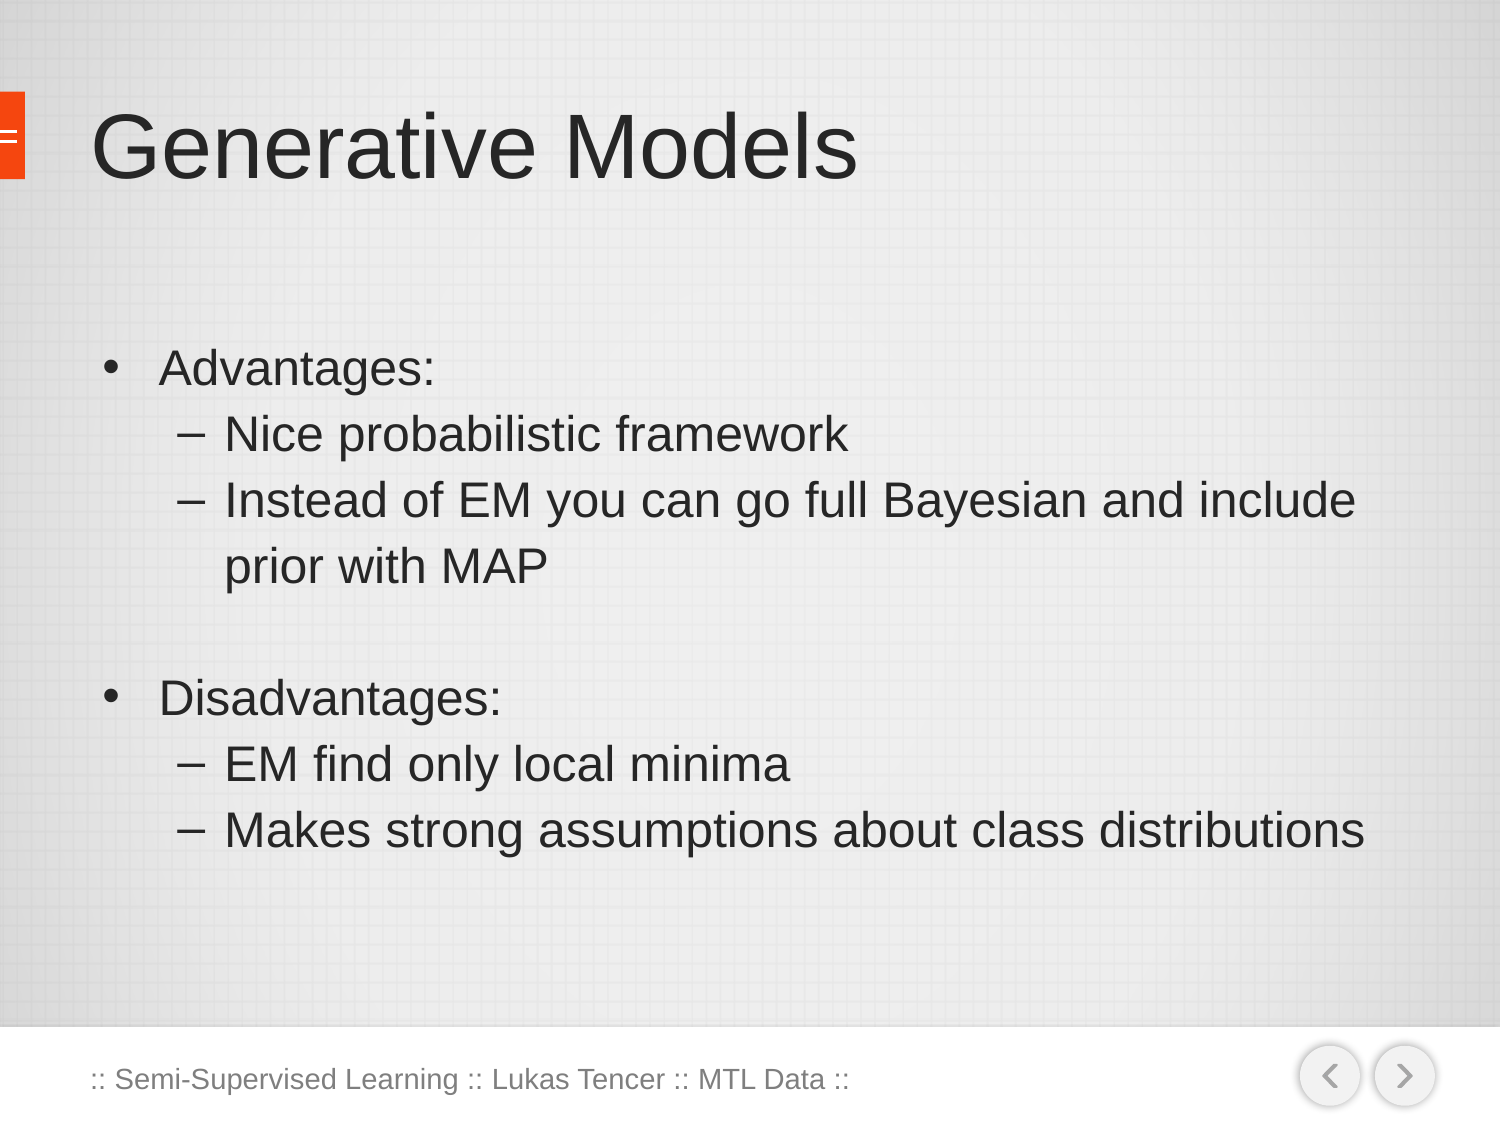

# Generative Models

Advantages:
Nice probabilistic framework
Instead of EM you can go full Bayesian and include prior with MAP

Disadvantages:
EM find only local minima
Makes strong assumptions about class distributions

:: Semi-Supervised Learning :: Lukas Tencer :: MTL Data ::